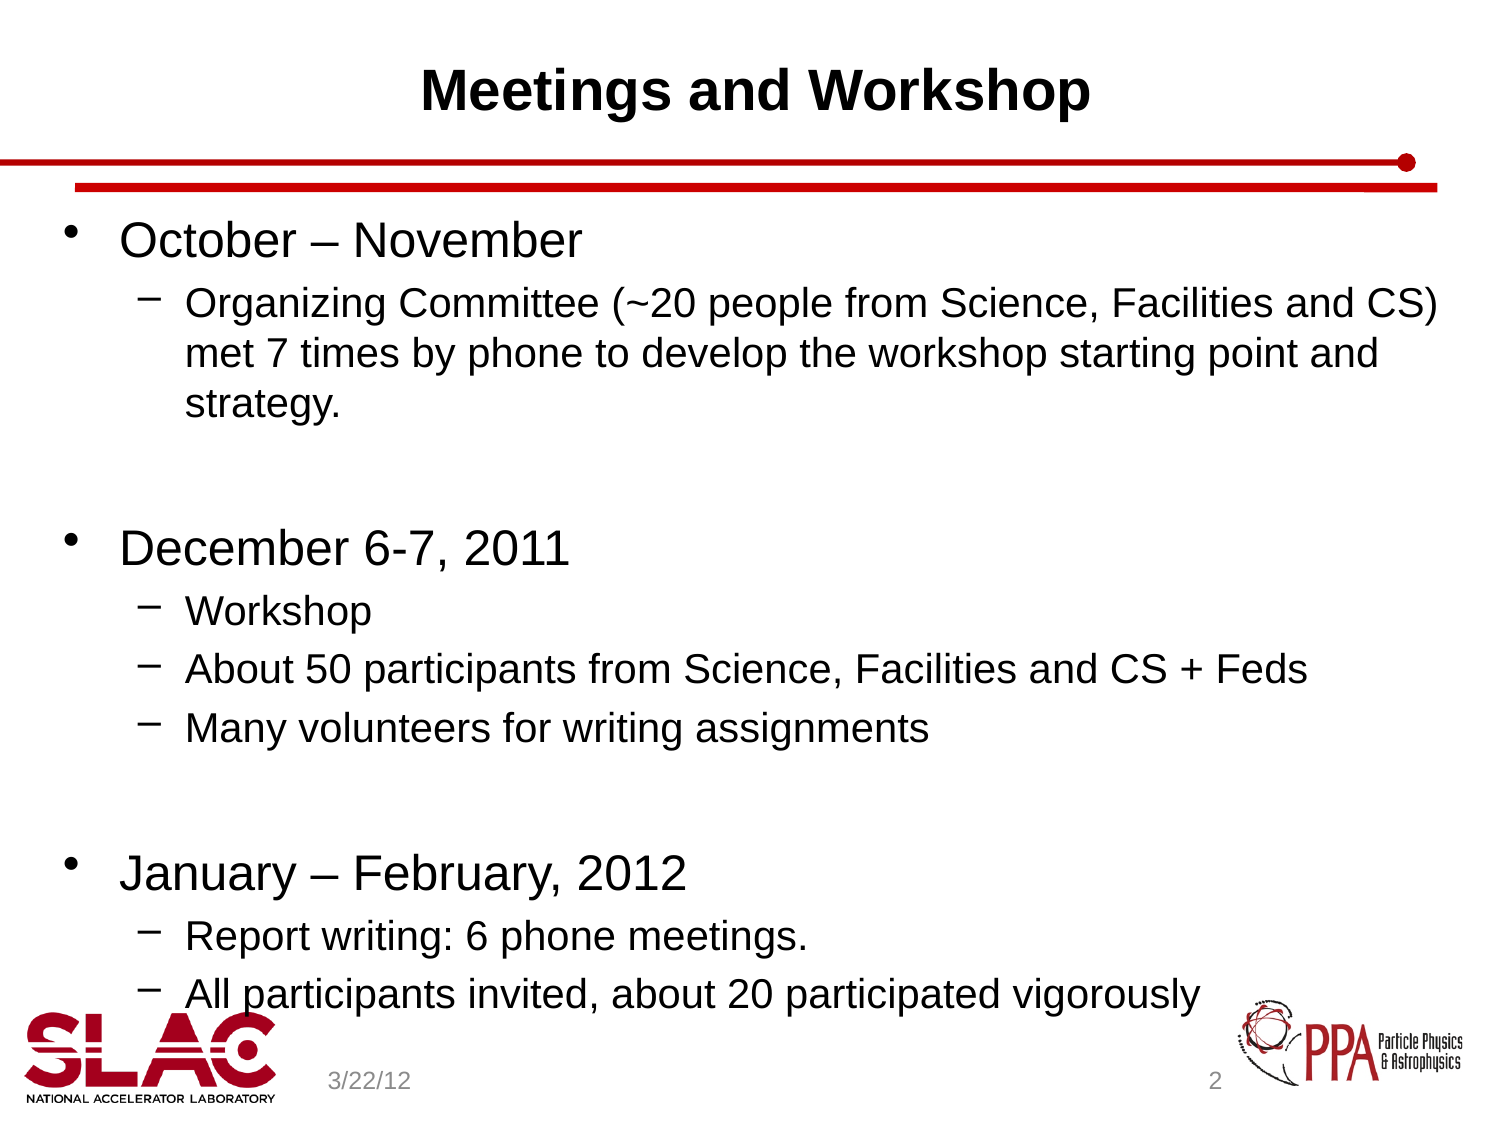

# Meetings and Workshop
October – November
Organizing Committee (~20 people from Science, Facilities and CS) met 7 times by phone to develop the workshop starting point and strategy.

December 6-7, 2011
Workshop
About 50 participants from Science, Facilities and CS + Feds
Many volunteers for writing assignments

January – February, 2012
Report writing: 6 phone meetings.
All participants invited, about 20 participated vigorously
3/22/12
2